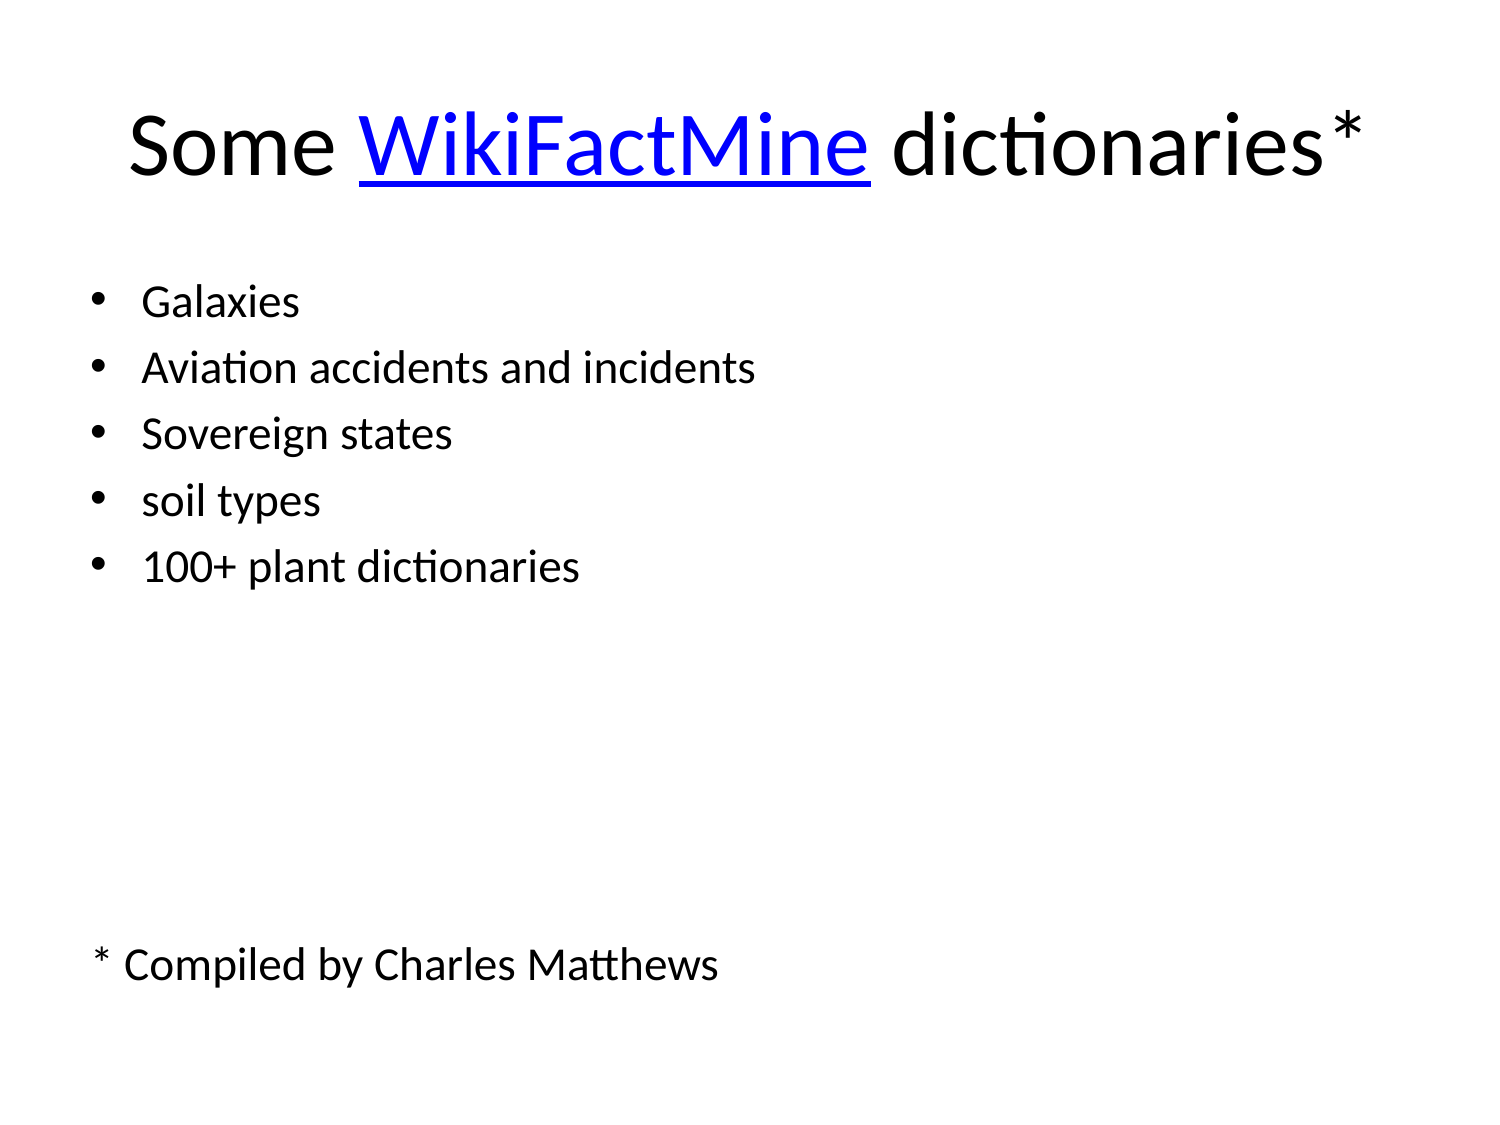

# Some WikiFactMine dictionaries*
Galaxies
Aviation accidents and incidents
Sovereign states
soil types
100+ plant dictionaries

* Compiled by Charles Matthews